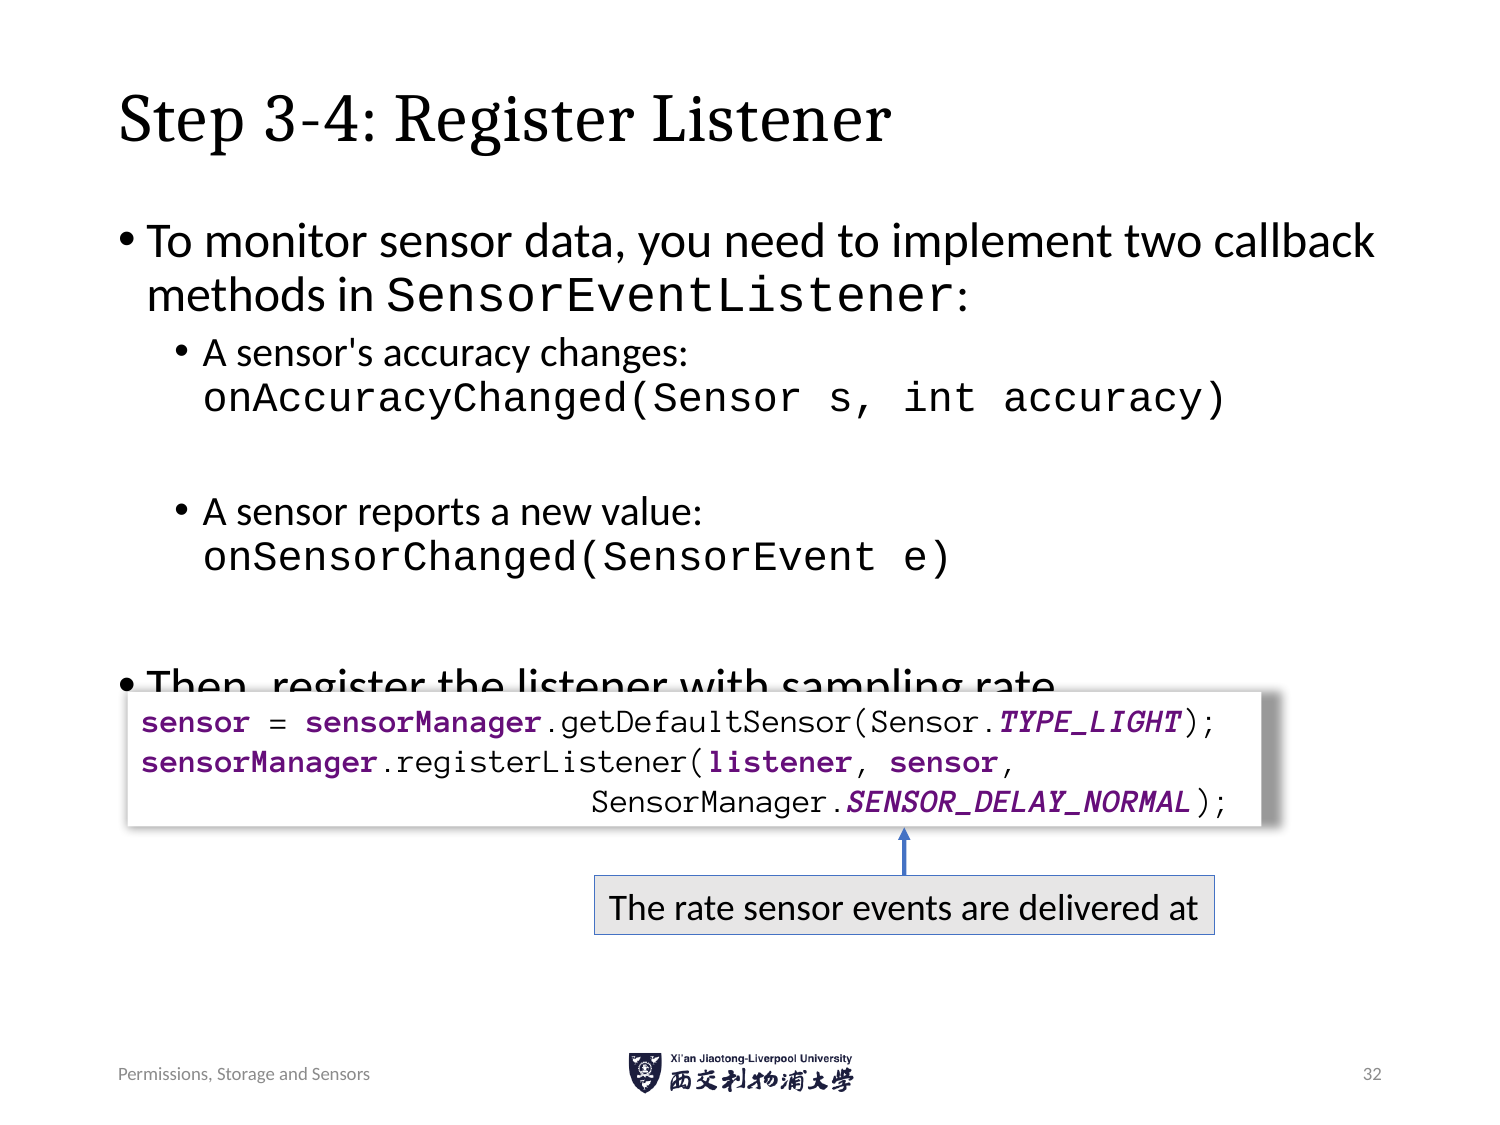

# Step 3-4: Register Listener
To monitor sensor data, you need to implement two callback methods in SensorEventListener:
A sensor's accuracy changes:
onAccuracyChanged(Sensor s, int accuracy)

A sensor reports a new value:
onSensorChanged(SensorEvent e)

Then, register the listener with sampling rate.

sensor = sensorManager.getDefaultSensor(Sensor.TYPE_LIGHT);
sensorManager.registerListener(listener, sensor,
			SensorManager.SENSOR_DELAY_NORMAL);
The rate sensor events are delivered at
Permissions, Storage and Sensors
32